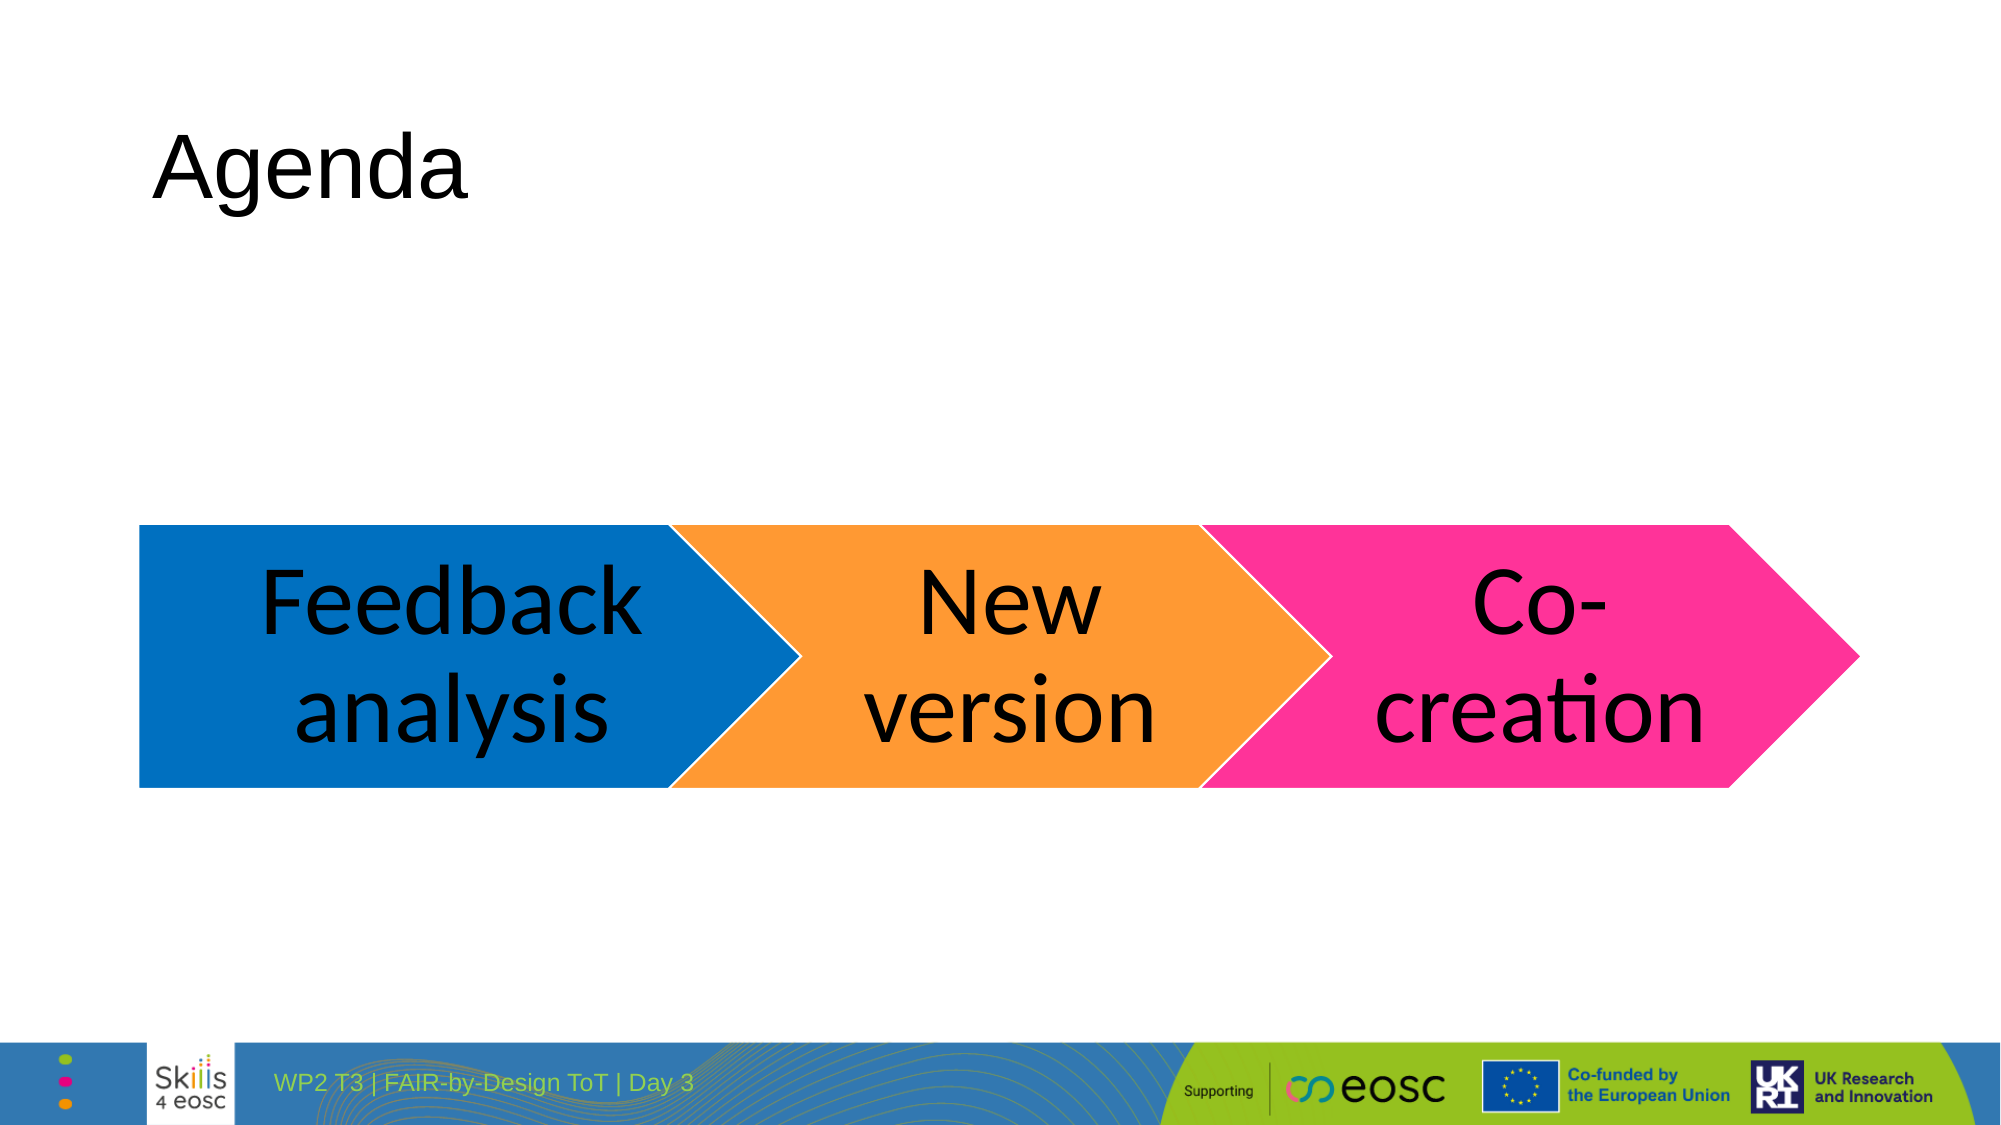

# Agenda
Feedback analysis
New version
Co-creation
WP2 T3 | FAIR-by-Design ToT | Day 3